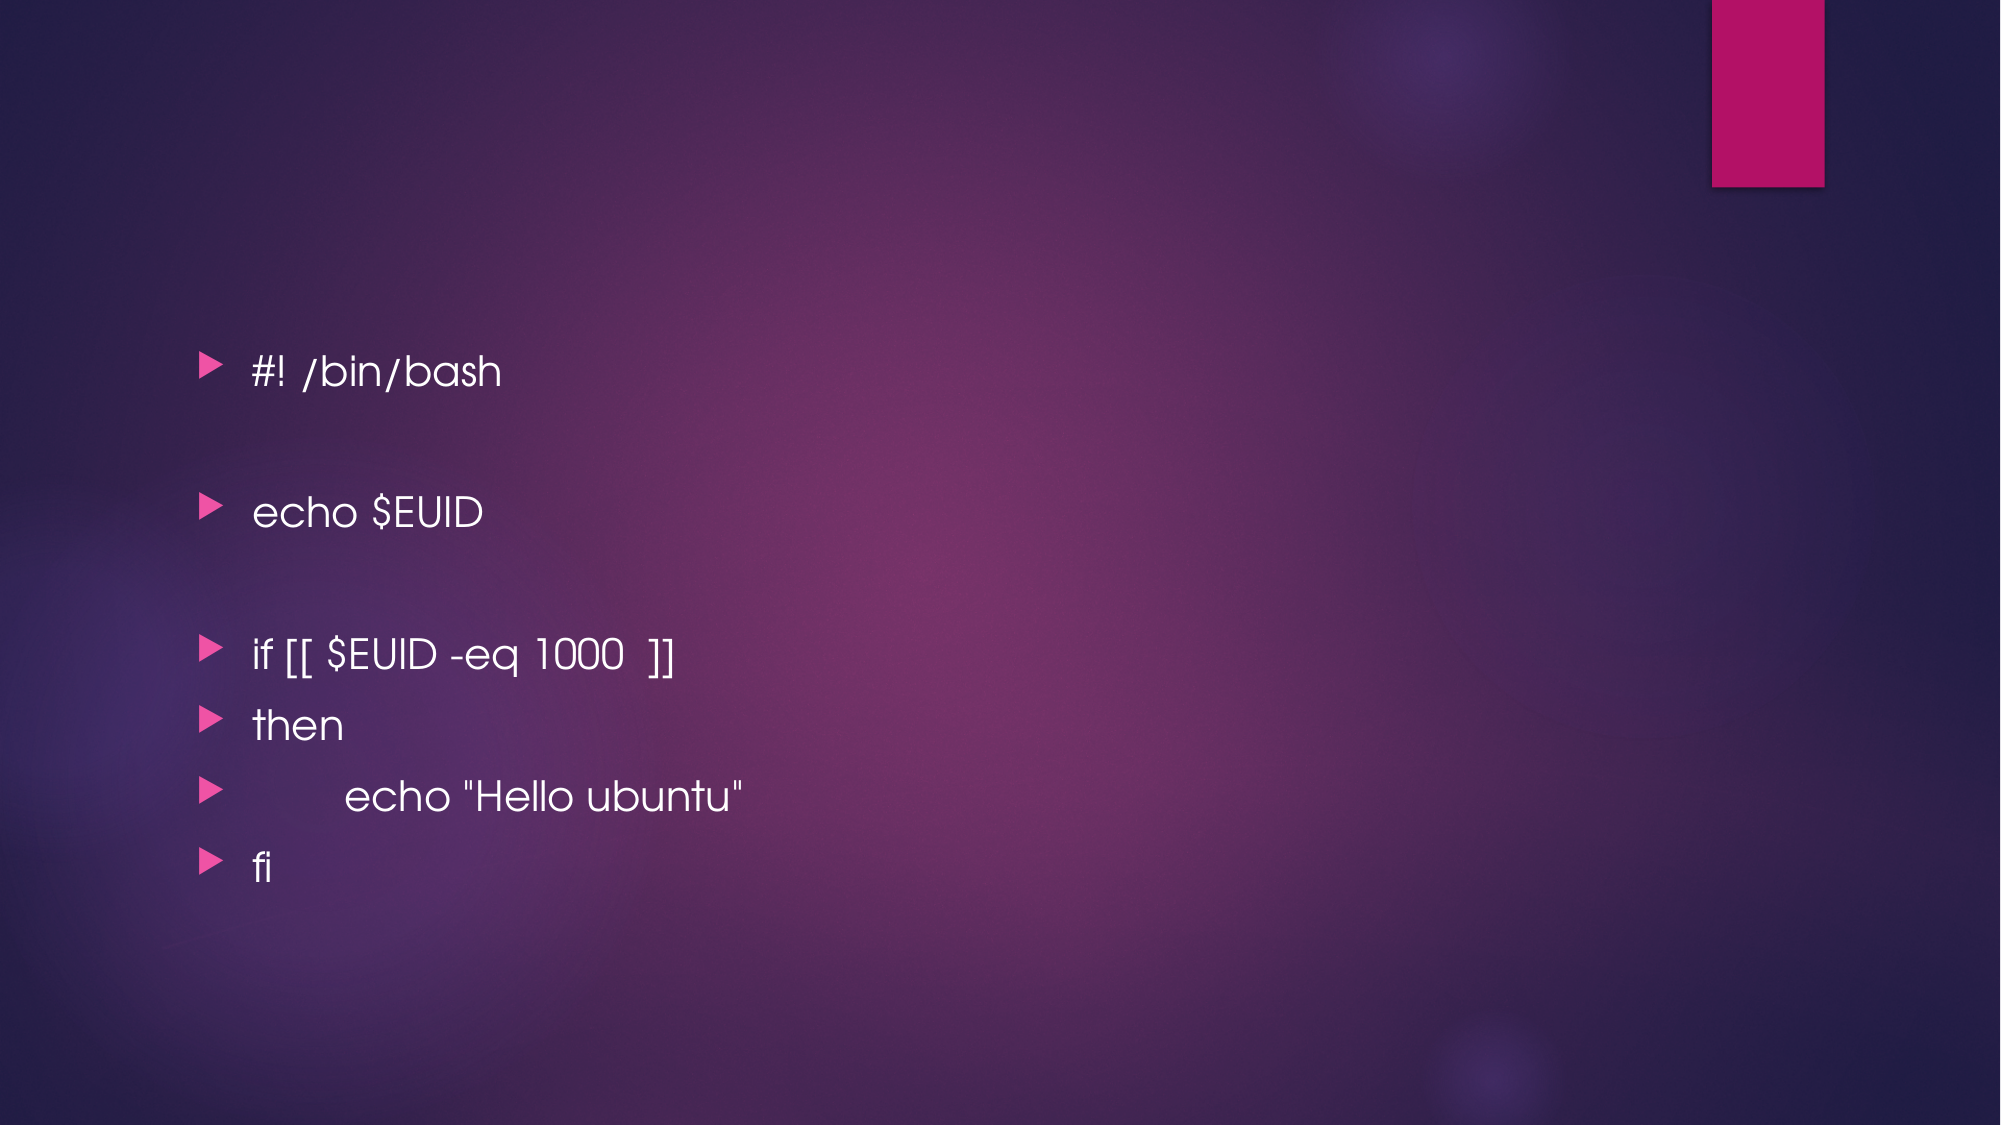

#! /bin/bash

echo $EUID

if [[ $EUID -eq 1000  ]]
then
        echo "Hello ubuntu"
fi